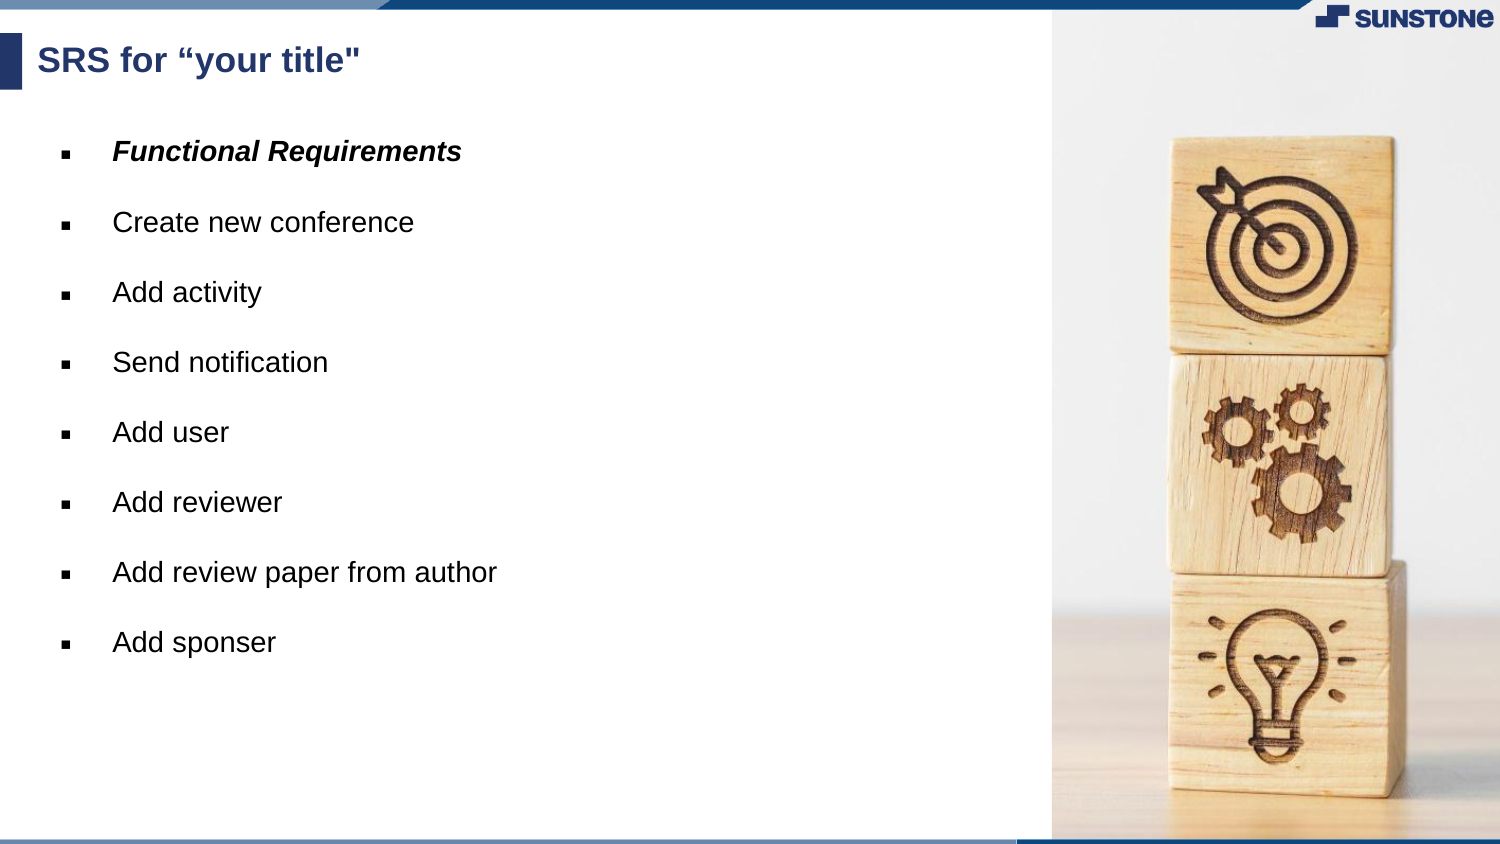

# SRS for “your title"
Functional Requirements
Create new conference

Add activity

Send notification

Add user

Add reviewer

Add review paper from author

Add sponser